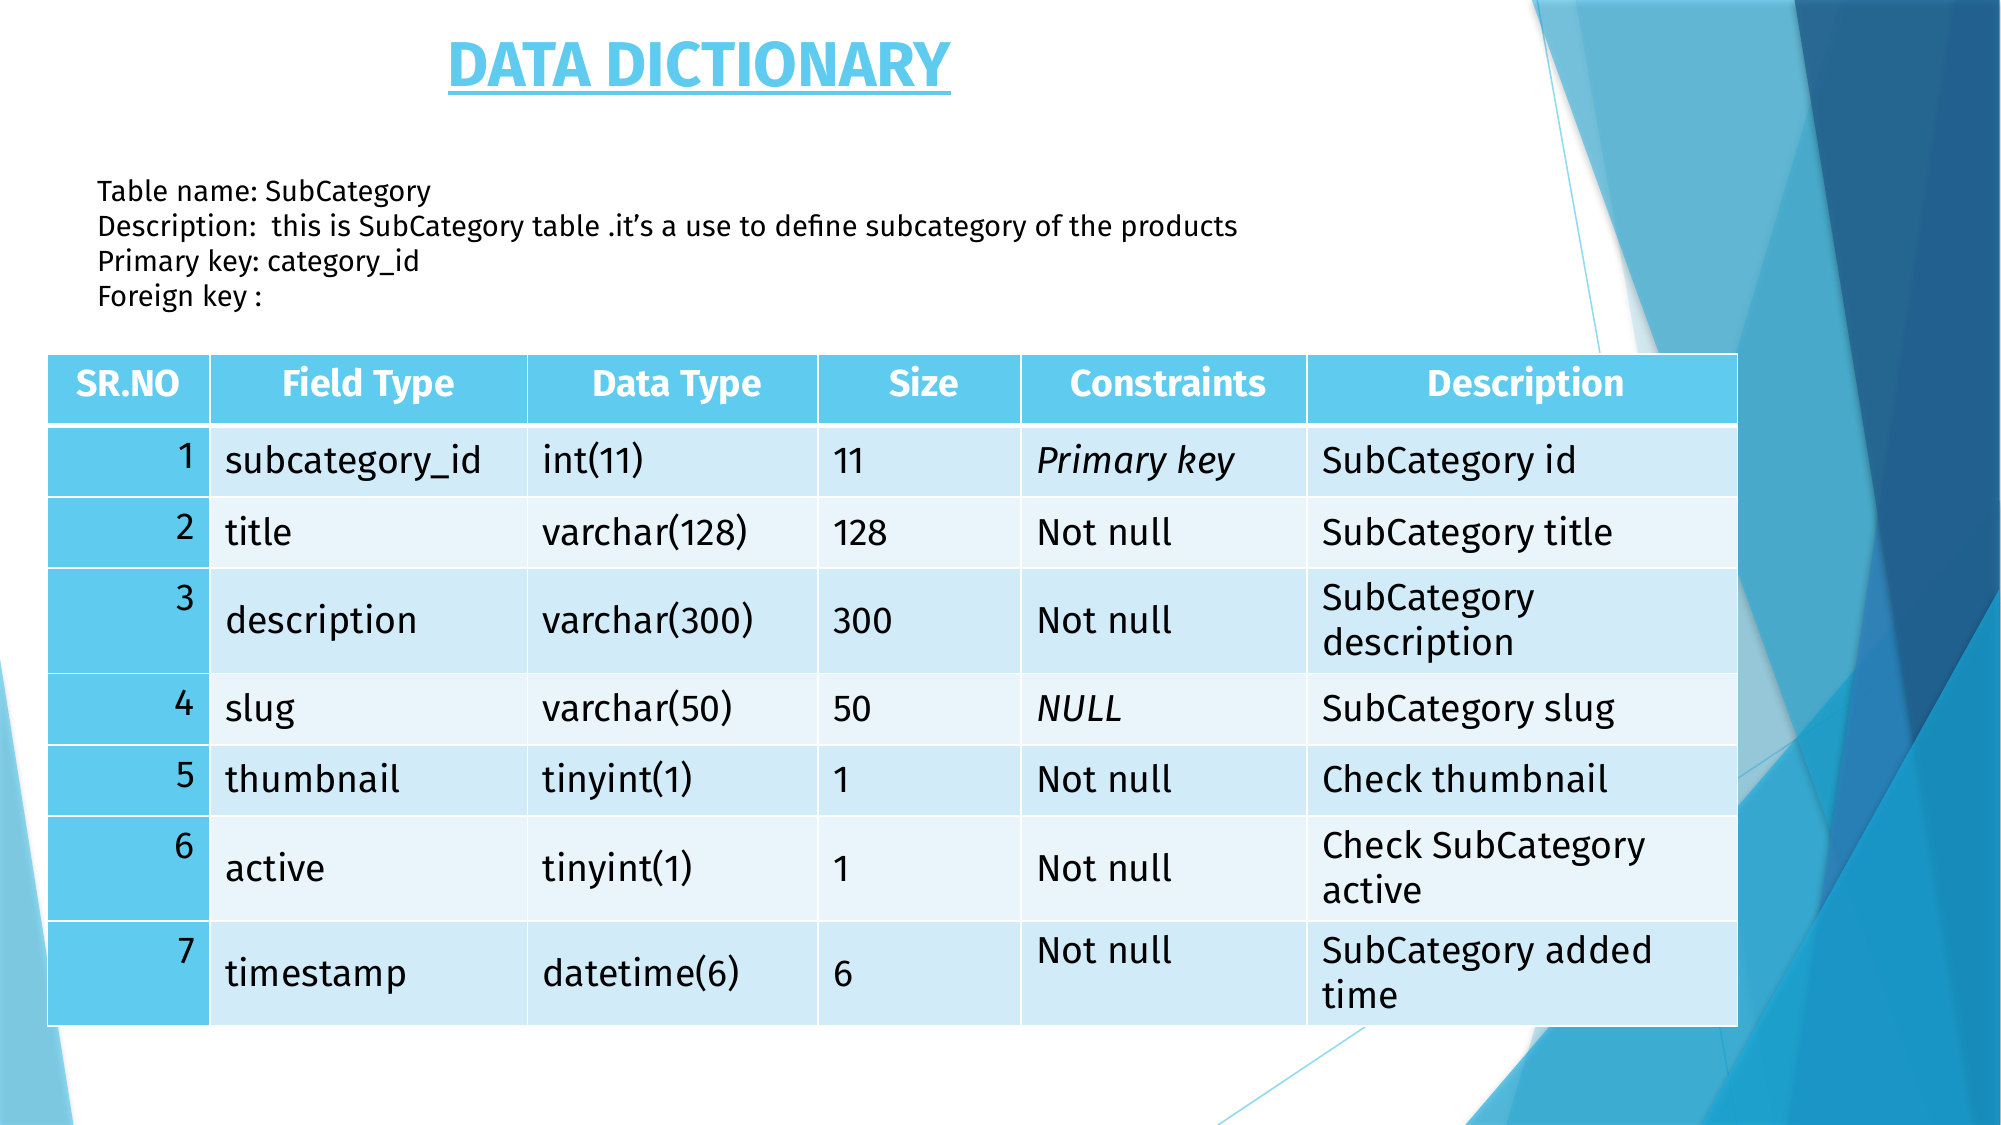

# DATA DICTIONARY
Table name: SubCategory
Description:  this is SubCategory table .it’s a use to define subcategory of the products
Primary key: category_id
Foreign key :
| SR.NO | Field Type | Data Type | Size | Constraints | Description |
| --- | --- | --- | --- | --- | --- |
| 1 | subcategory\_id | int(11) | 11 | Primary key | SubCategory id |
| 2 | title | varchar(128) | 128 | Not null | SubCategory title |
| 3 | description | varchar(300) | 300 | Not null | SubCategory description |
| 4 | slug | varchar(50) | 50 | NULL | SubCategory slug |
| 5 | thumbnail | tinyint(1) | 1 | Not null | Check thumbnail |
| 6 | active | tinyint(1) | 1 | Not null | Check SubCategory active |
| 7 | timestamp | datetime(6) | 6 | Not null | SubCategory added time |